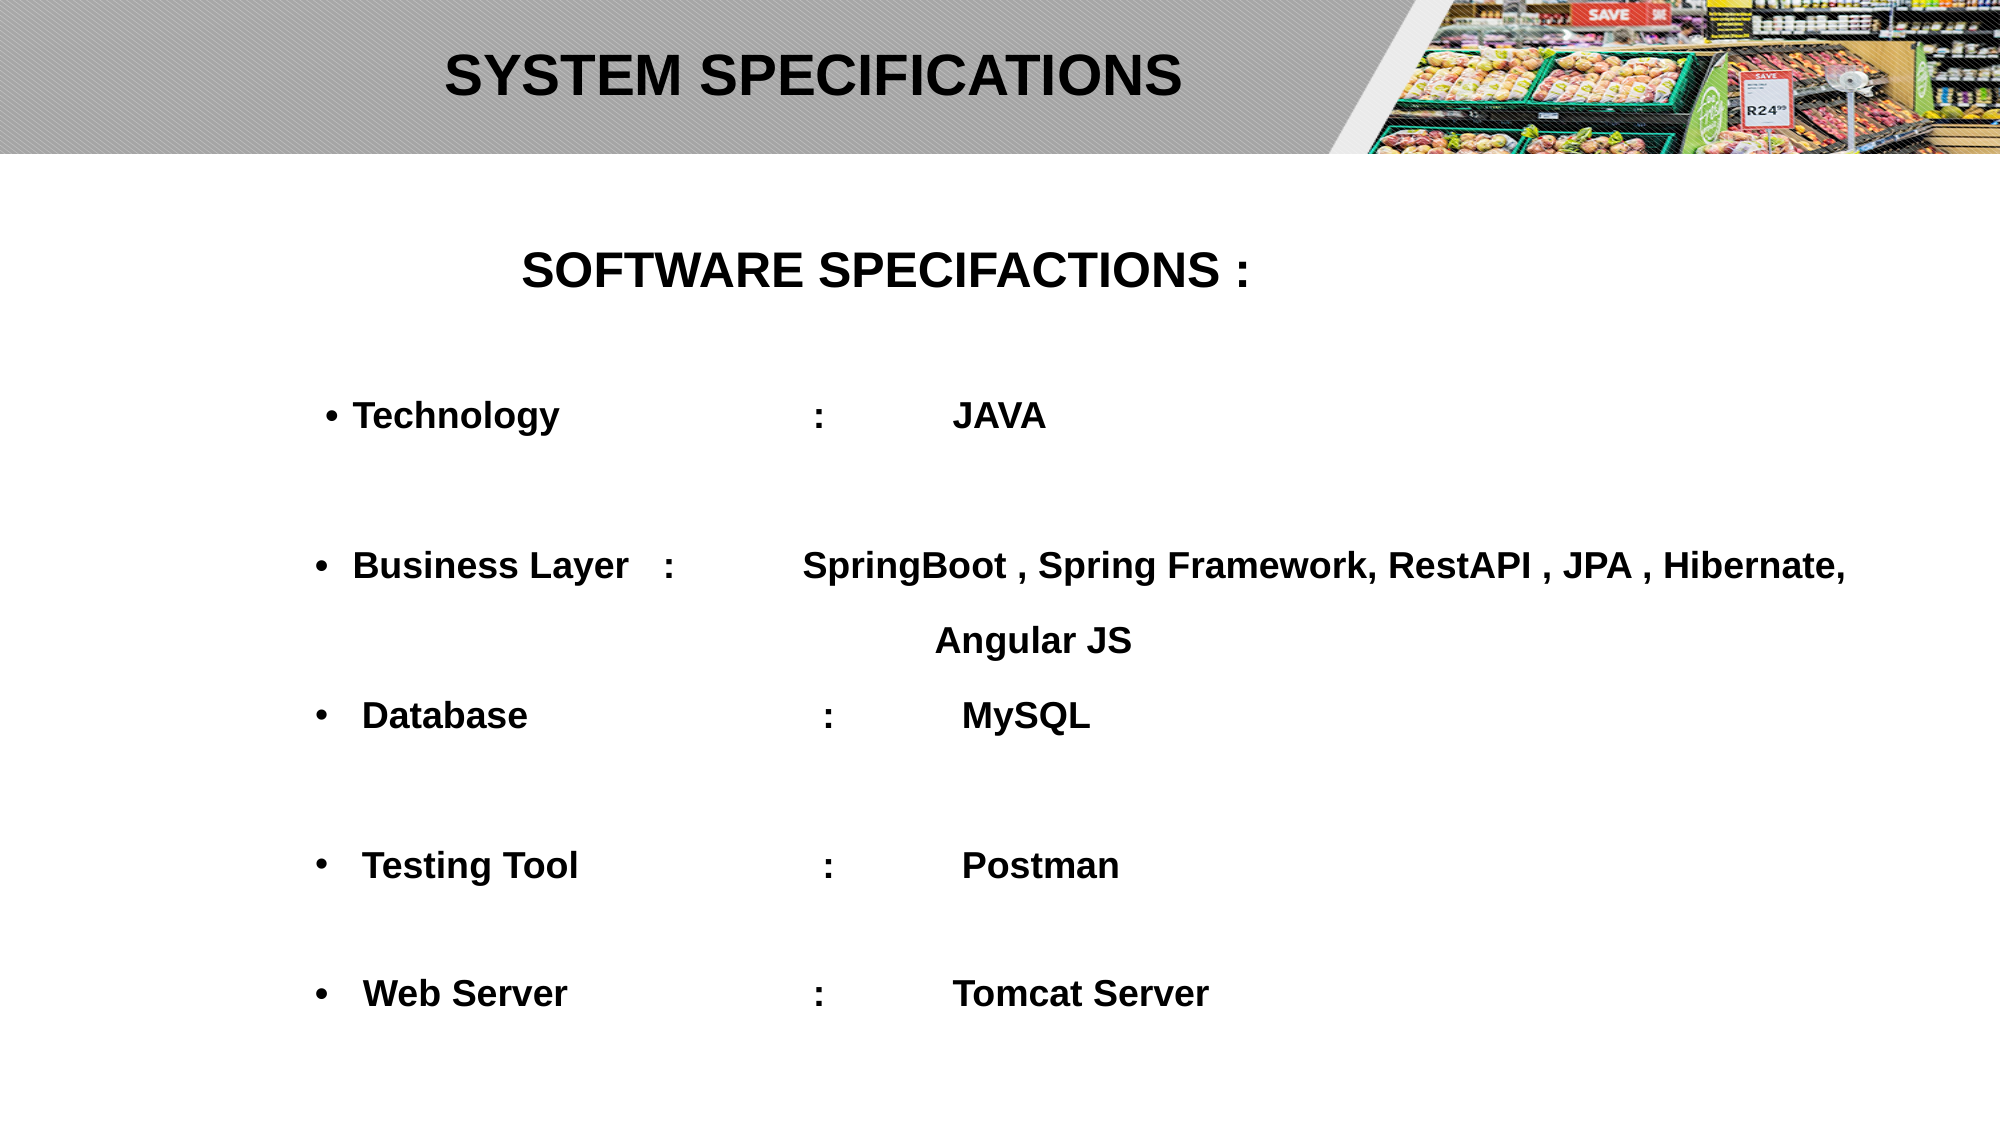

# SYSTEM SPECIFICATIONS

SOFTWARE SPECIFACTIONS :

 •	Technology  		 :	JAVA

•	Business Layer	 :	SpringBoot , Spring Framework, RestAPI , JPA , Hibernate,
                                                           Angular JS
Database 		 :	MySQL

Testing Tool 		 :	Postman

•	 Web Server		 :	Tomcat Server